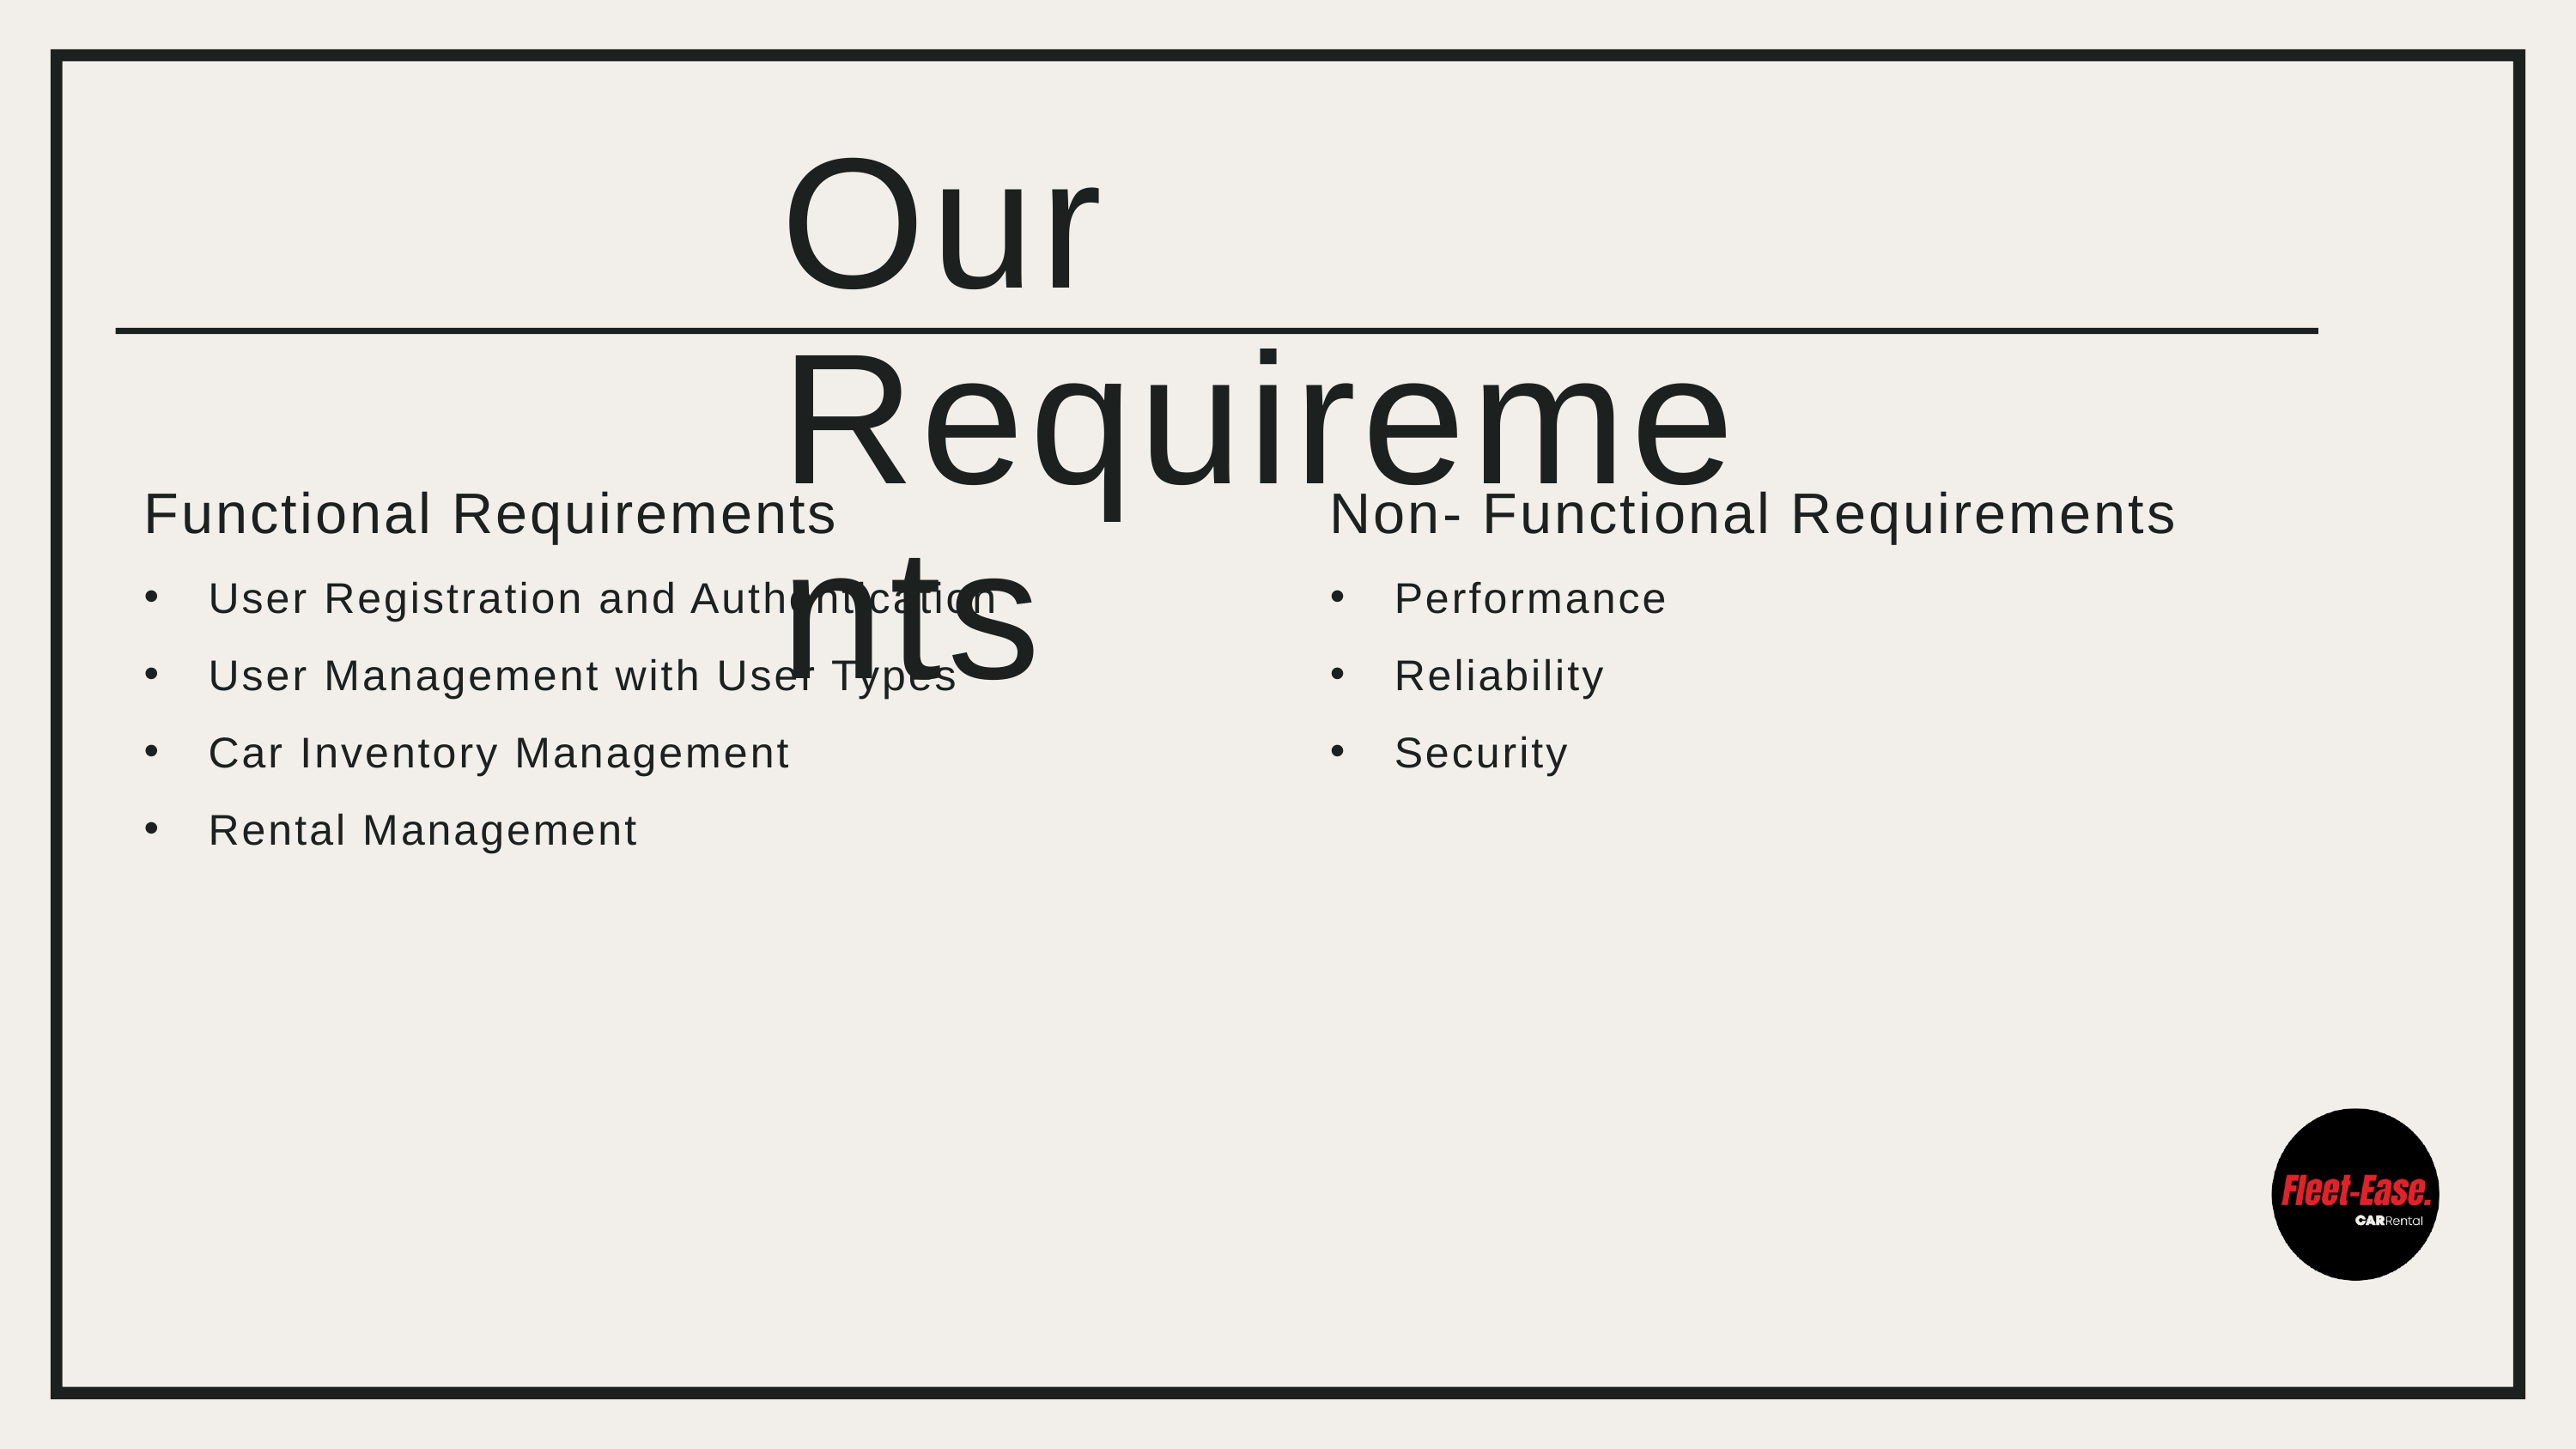

Our Requirements

Non- Functional Requirements
Performance
Reliability
Security
Functional Requirements
User Registration and Authentication
User Management with User Types
Car Inventory Management
Rental Management